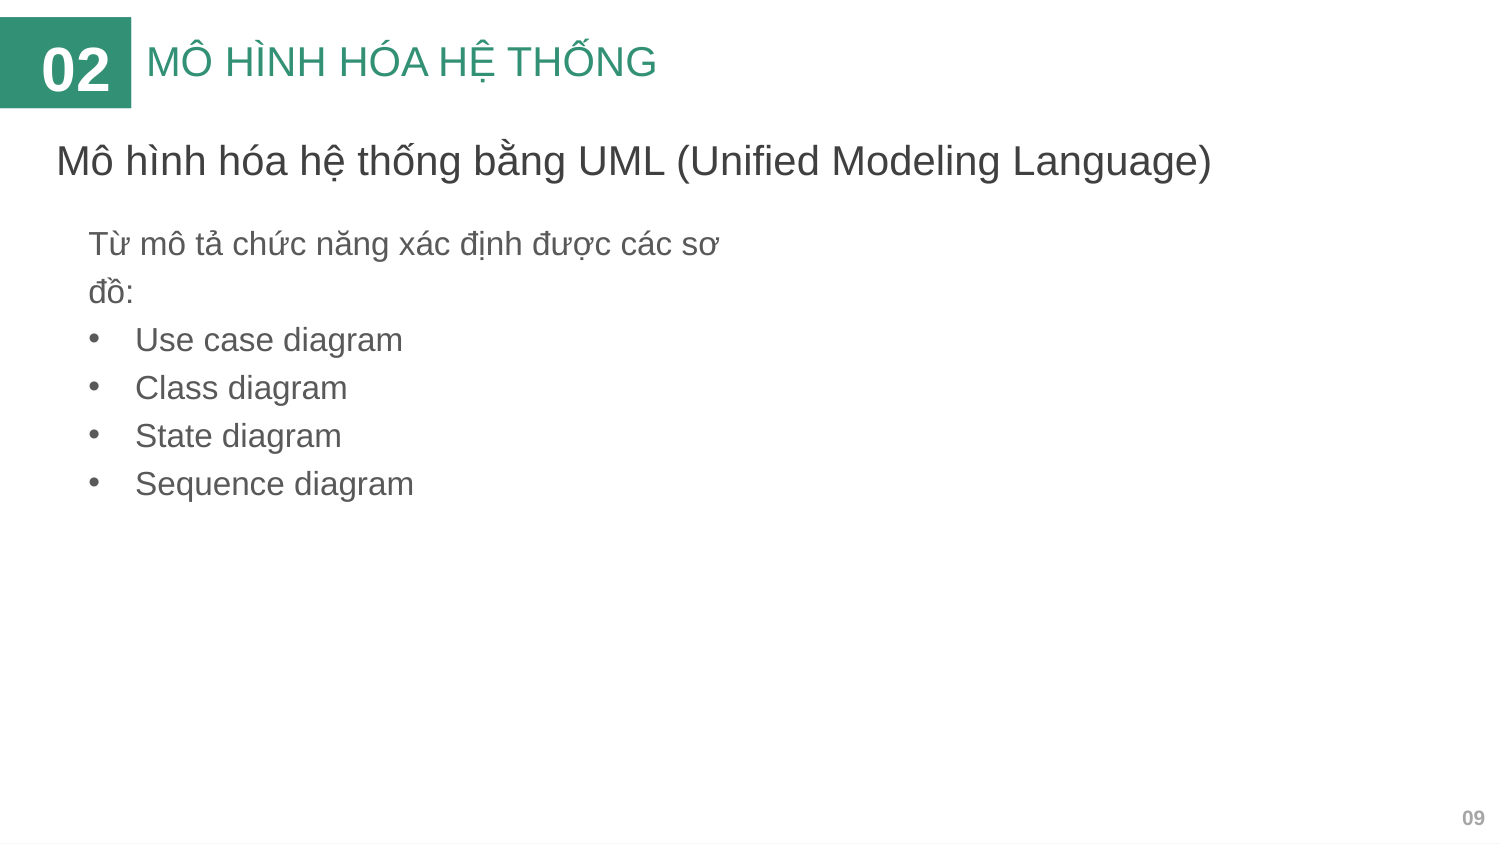

02

# MÔ HÌNH HÓA HỆ THỐNG
Mô hình hóa hệ thống bằng UML (Unified Modeling Language)
Từ mô tả chức năng xác định được các sơ đồ:
Use case diagram
Class diagram
State diagram
Sequence diagram

09